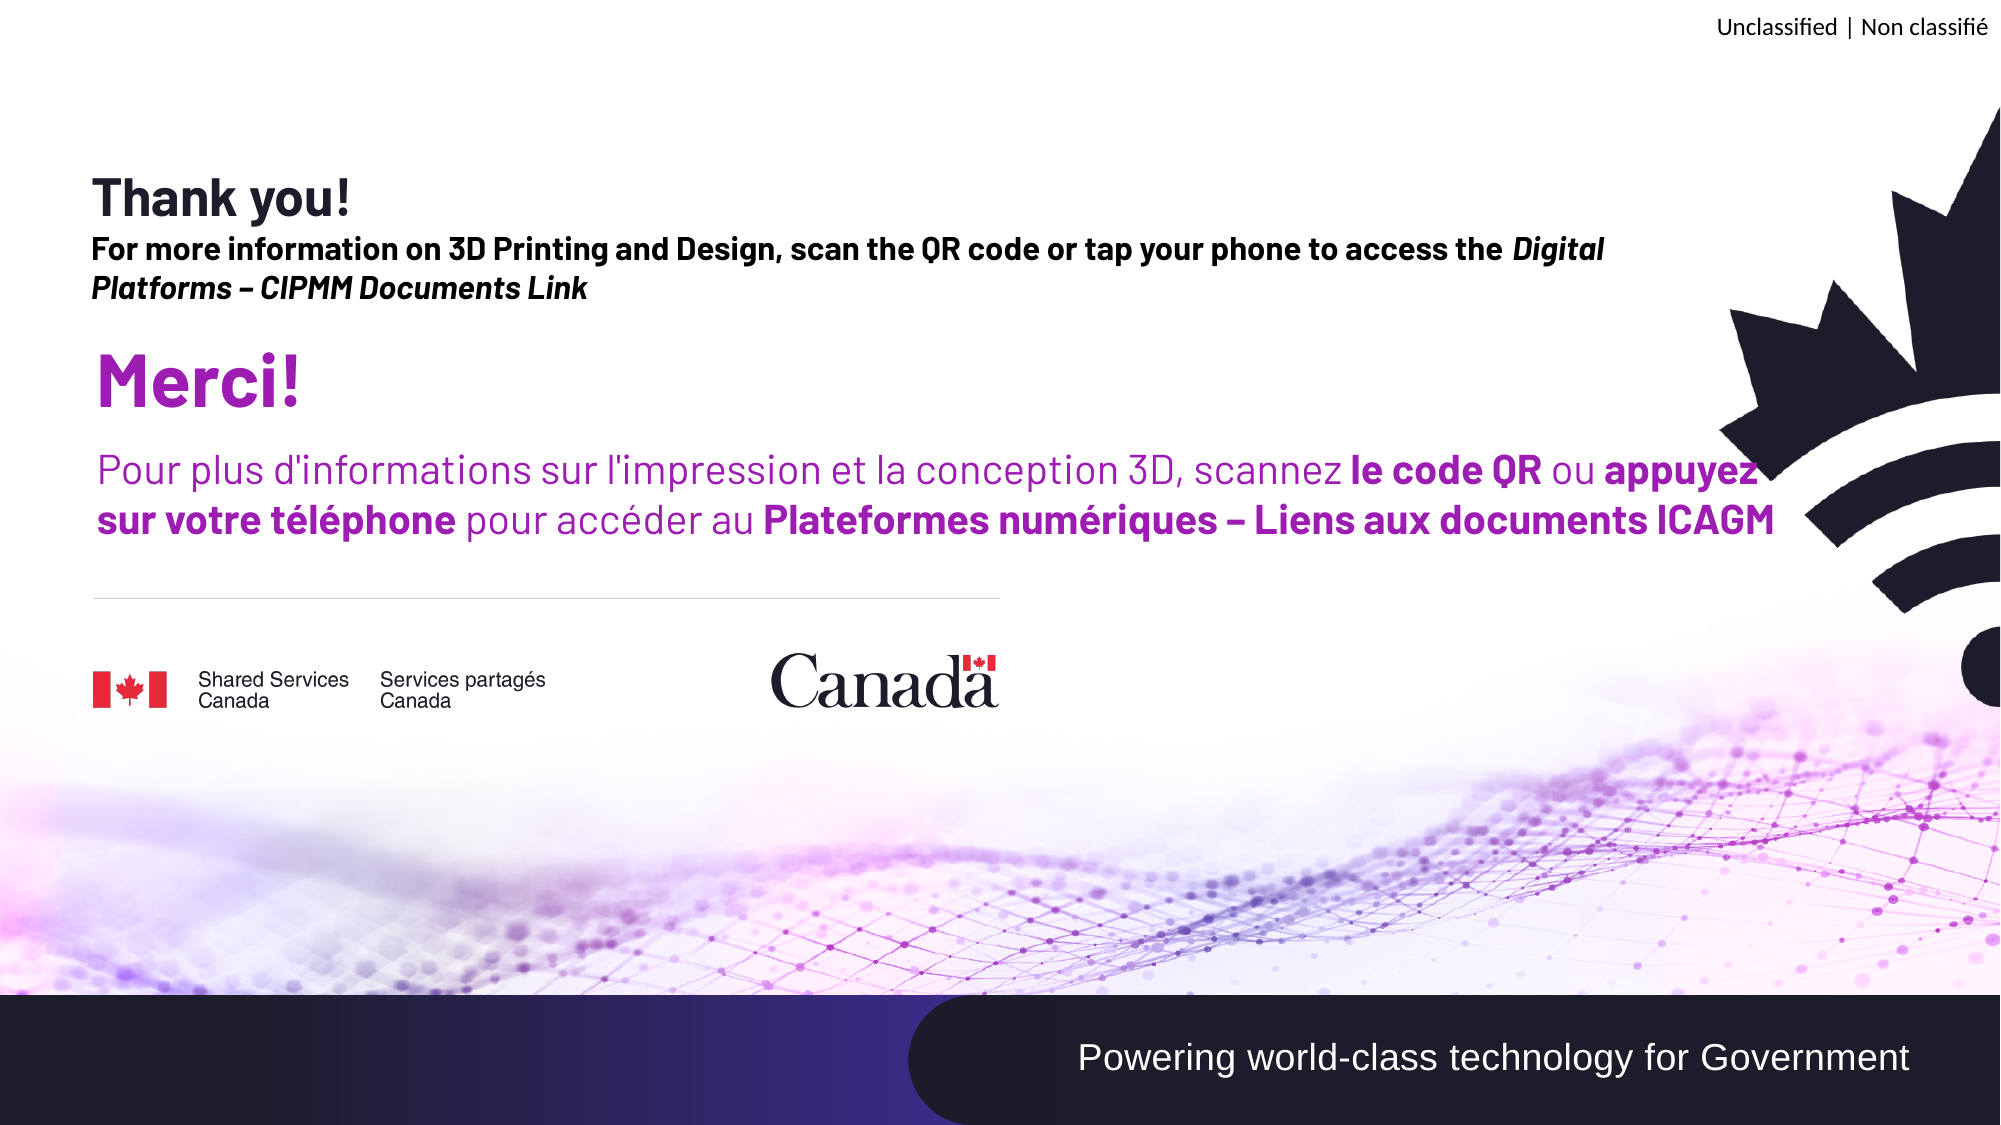

# Thank you!​ For more information on 3D Printing and Design, scan the QR code or tap your phone to access the Digital Platforms – CIPMM Documents Link
Merci!
Pour plus d'informations sur l'impression et la conception 3D, scannez le code QR ou appuyez sur votre téléphone pour accéder au Plateformes numériques – Liens aux documents ICAGM